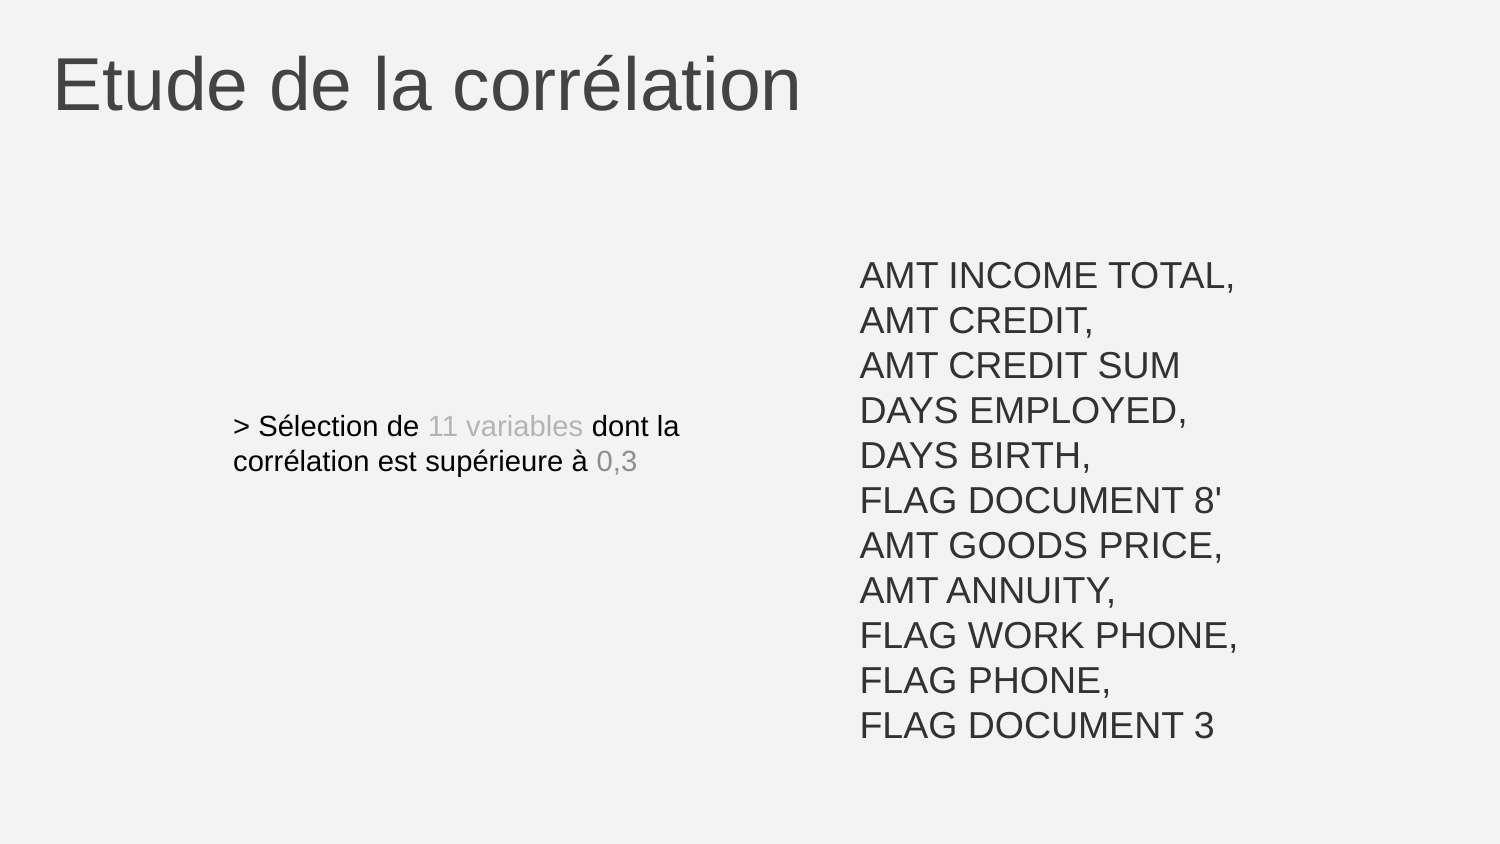

Etude de la corrélation
# AMT INCOME TOTAL, AMT CREDIT, AMT CREDIT SUM DAYS EMPLOYED, DAYS BIRTH, FLAG DOCUMENT 8' AMT GOODS PRICE, AMT ANNUITY, FLAG WORK PHONE, FLAG PHONE, FLAG DOCUMENT 3
> Sélection de 11 variables dont la corrélation est supérieure à 0,3